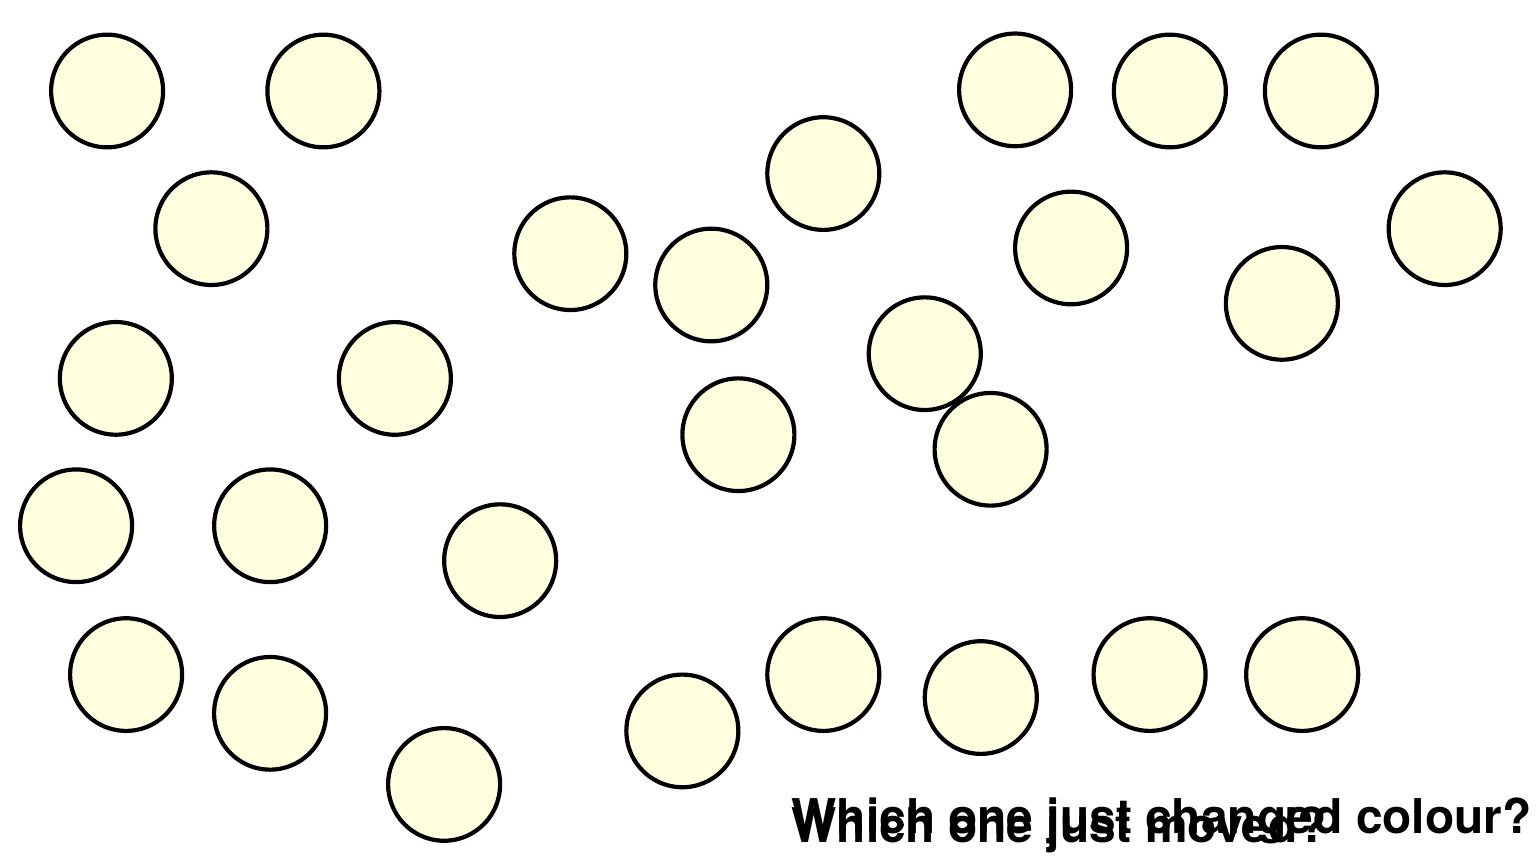

Which one just changed colour?
Which one just moved?